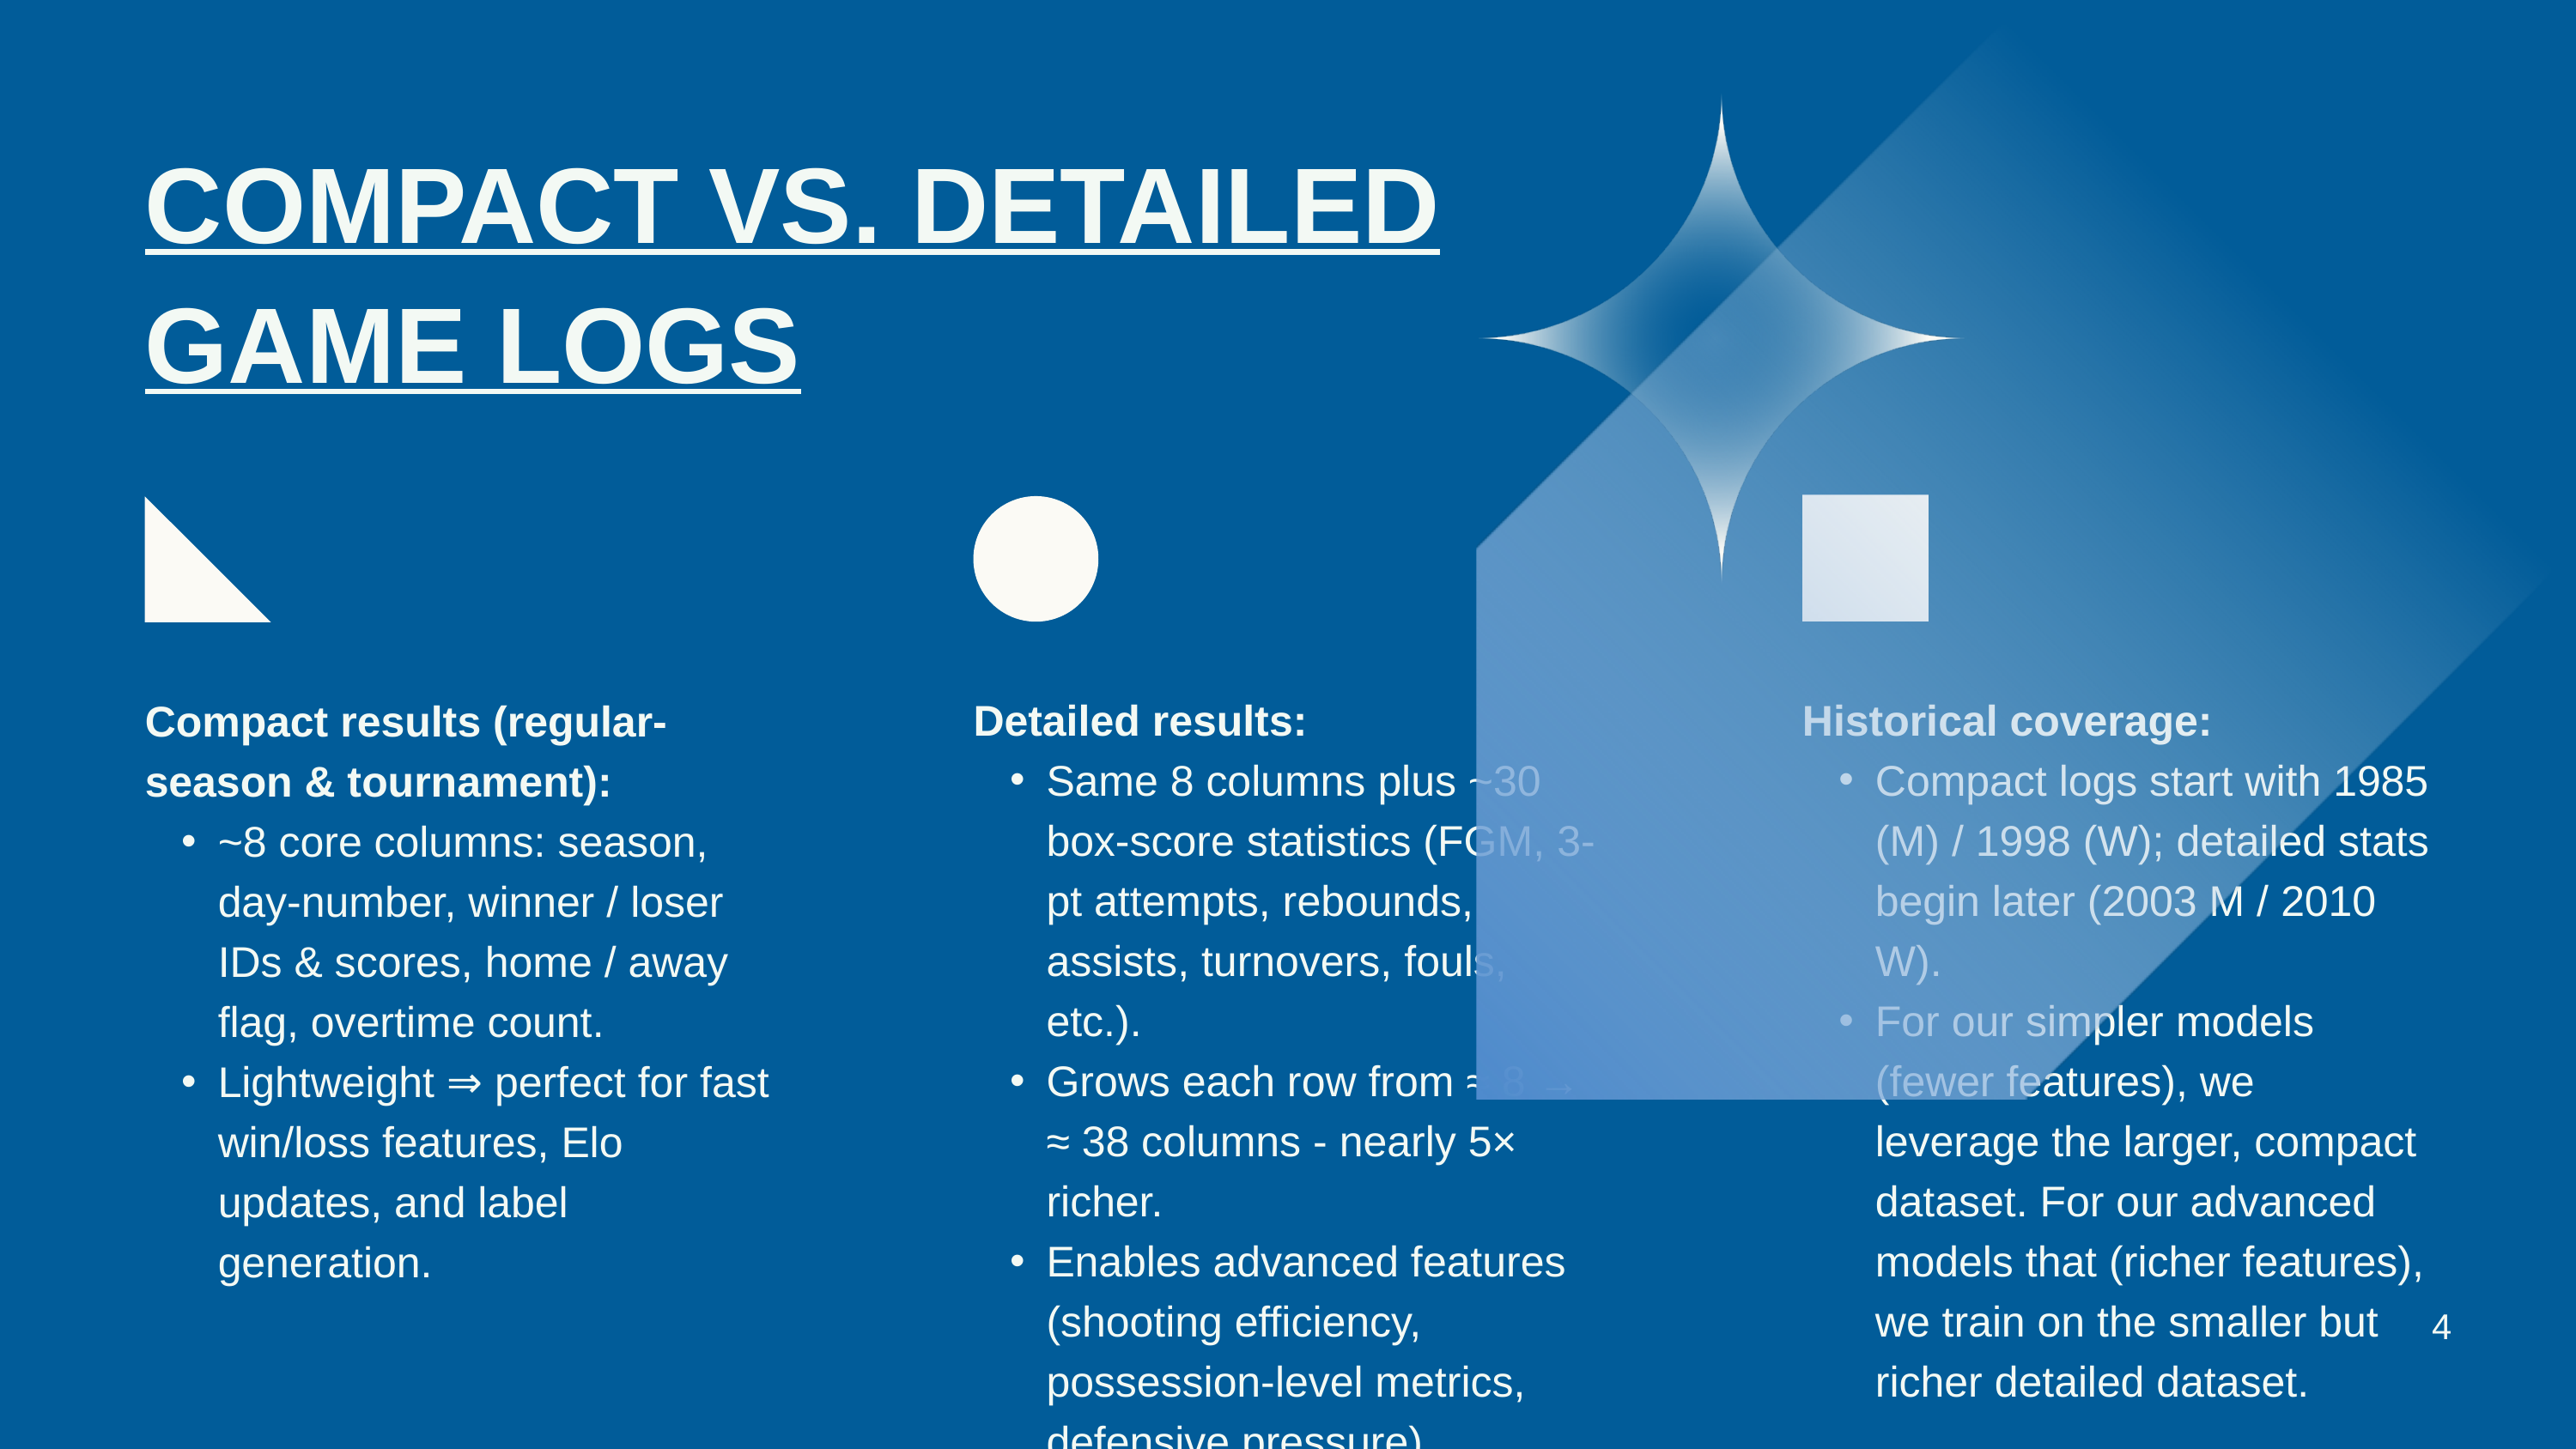

COMPACT VS. DETAILED GAME LOGS

Historical coverage:
Compact logs start with 1985 (M) / 1998 (W); detailed stats begin later (2003 M / 2010 W).
For our simpler models (fewer features), we leverage the larger, compact dataset. For our advanced models that (richer features), we train on the smaller but richer detailed dataset.

Compact results (regular-season & tournament):
~8 core columns: season, day-number, winner / loser IDs & scores, home / away flag, overtime count.
Lightweight ⇒ perfect for fast win/loss features, Elo updates, and label generation.

Detailed results:
Same 8 columns plus ~30 box-score statistics (FGM, 3-pt attempts, rebounds, assists, turnovers, fouls, etc.).
Grows each row from ≈ 8 → ≈ 38 columns - nearly 5× richer.
Enables advanced features (shooting efficiency, possession-level metrics, defensive pressure).
4